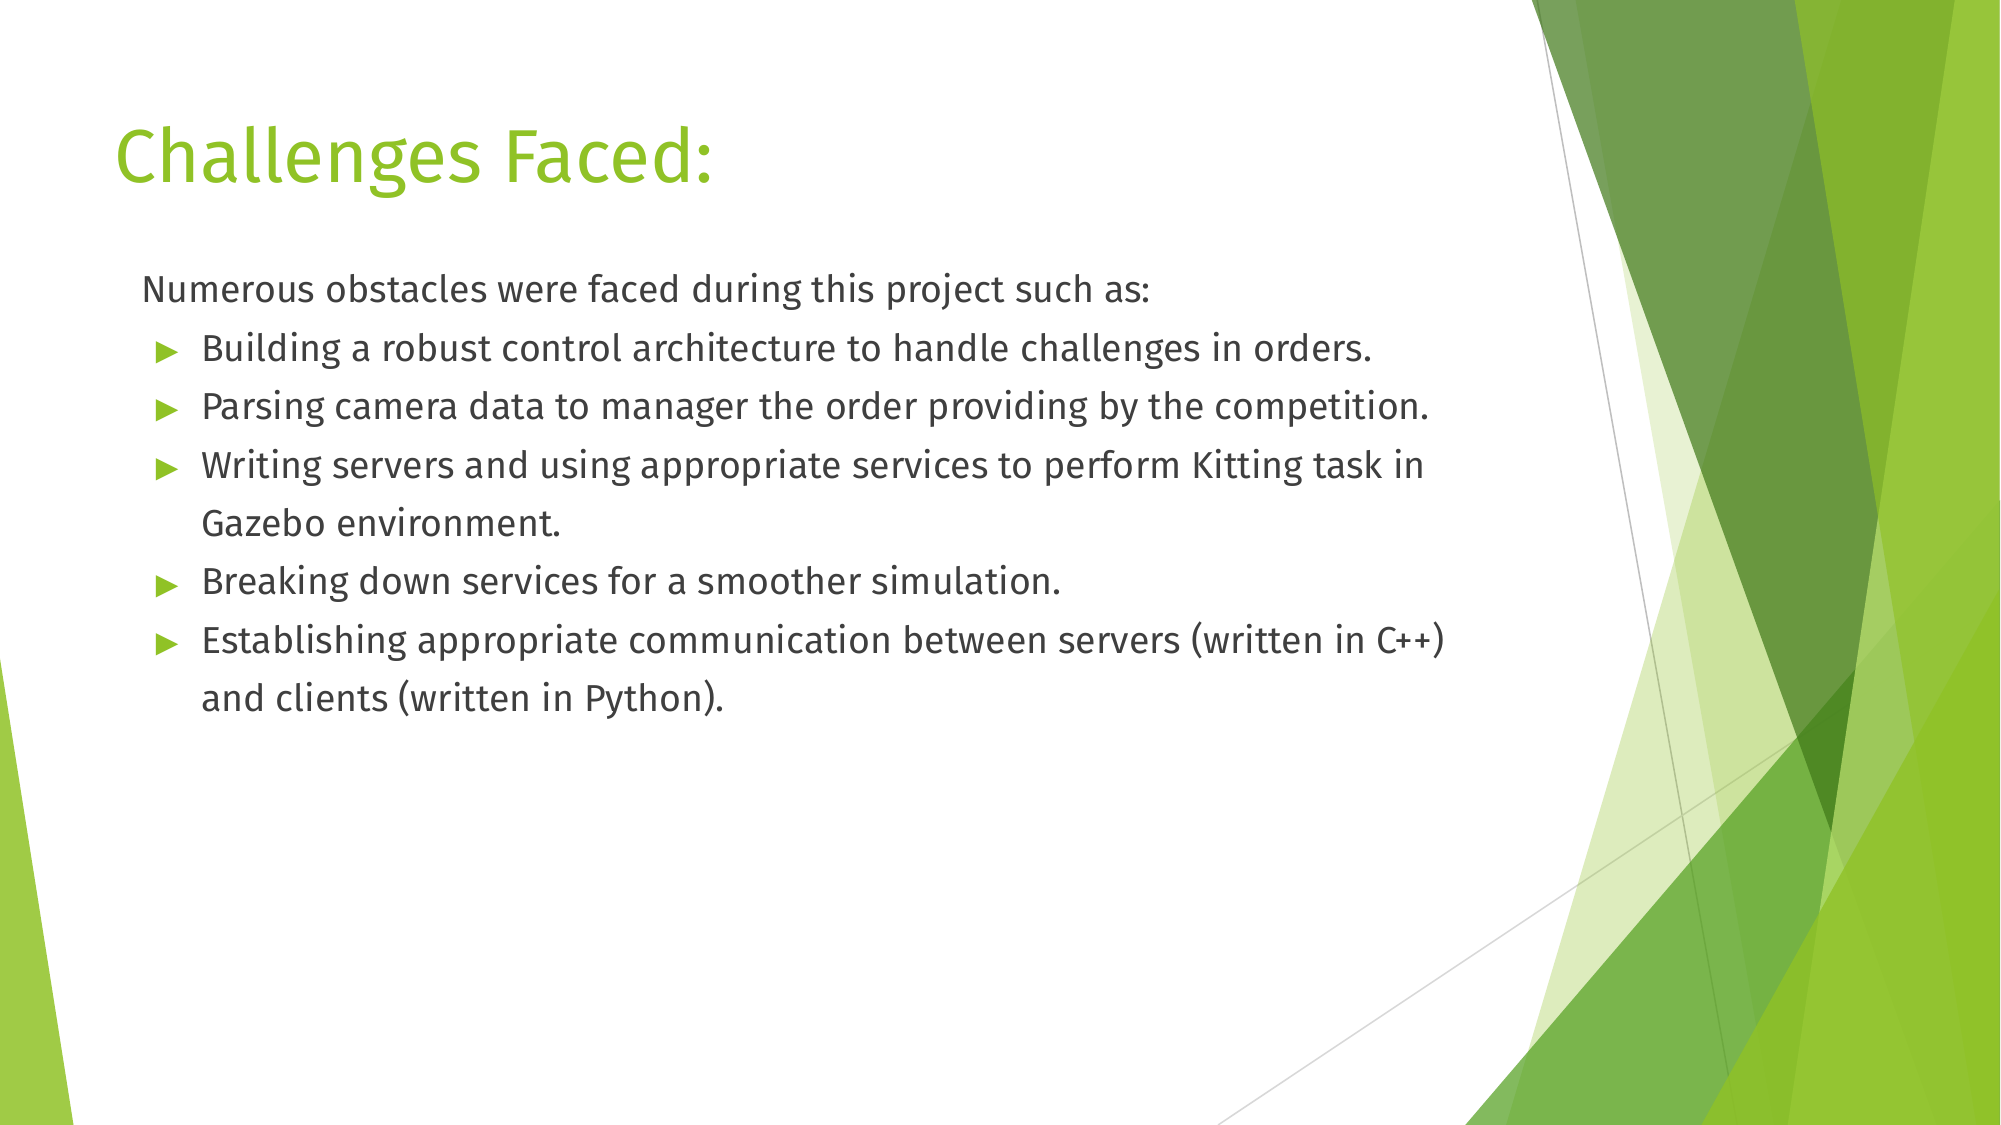

# Challenges Faced:
Numerous obstacles were faced during this project such as:
Building a robust control architecture to handle challenges in orders.
Parsing camera data to manager the order providing by the competition.
Writing servers and using appropriate services to perform Kitting task in Gazebo environment.
Breaking down services for a smoother simulation.
Establishing appropriate communication between servers (written in C++) and clients (written in Python).